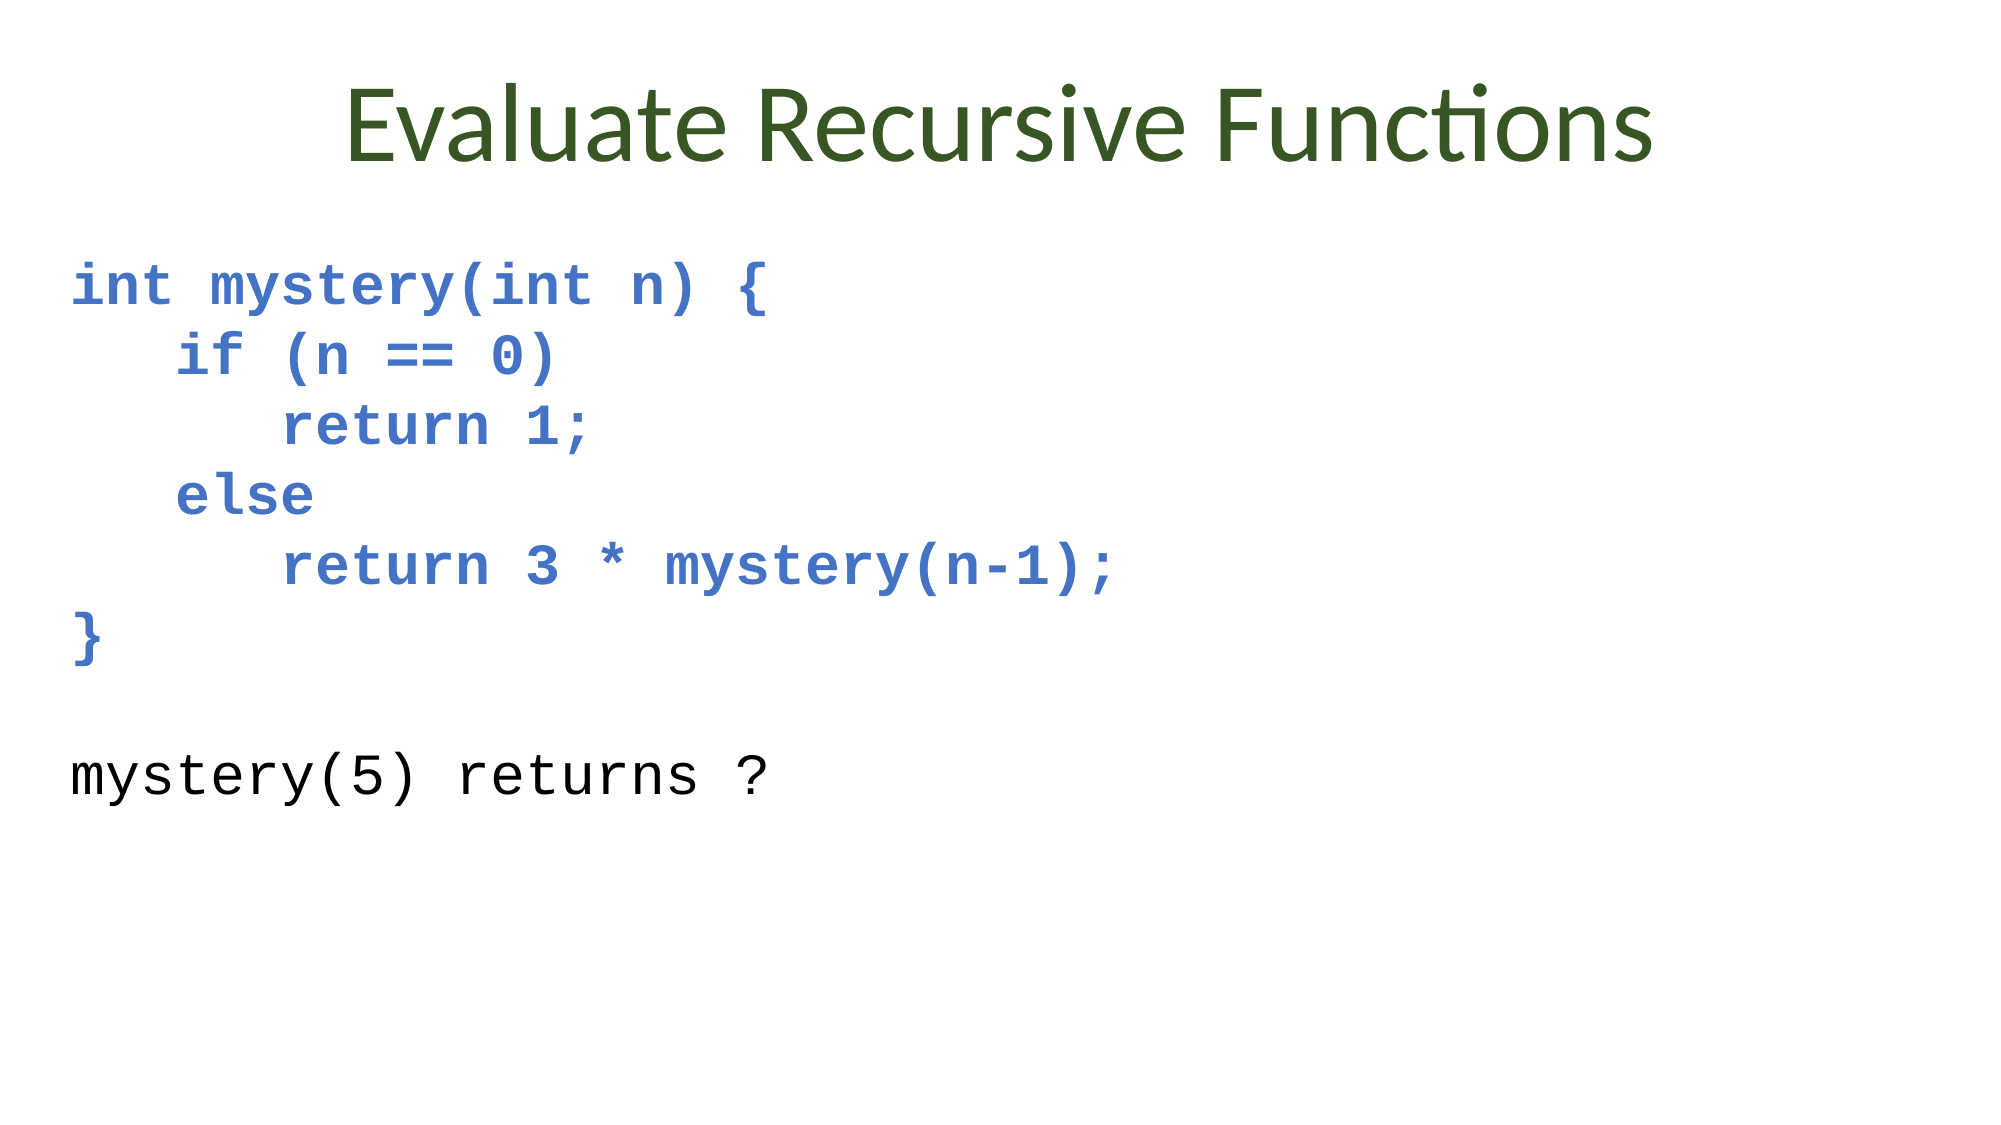

# Evaluate Recursive Functions
int mystery(int n) {
   if (n == 0)
      return 1;
   else
      return 3 * mystery(n-1);
}

mystery(5) returns ?